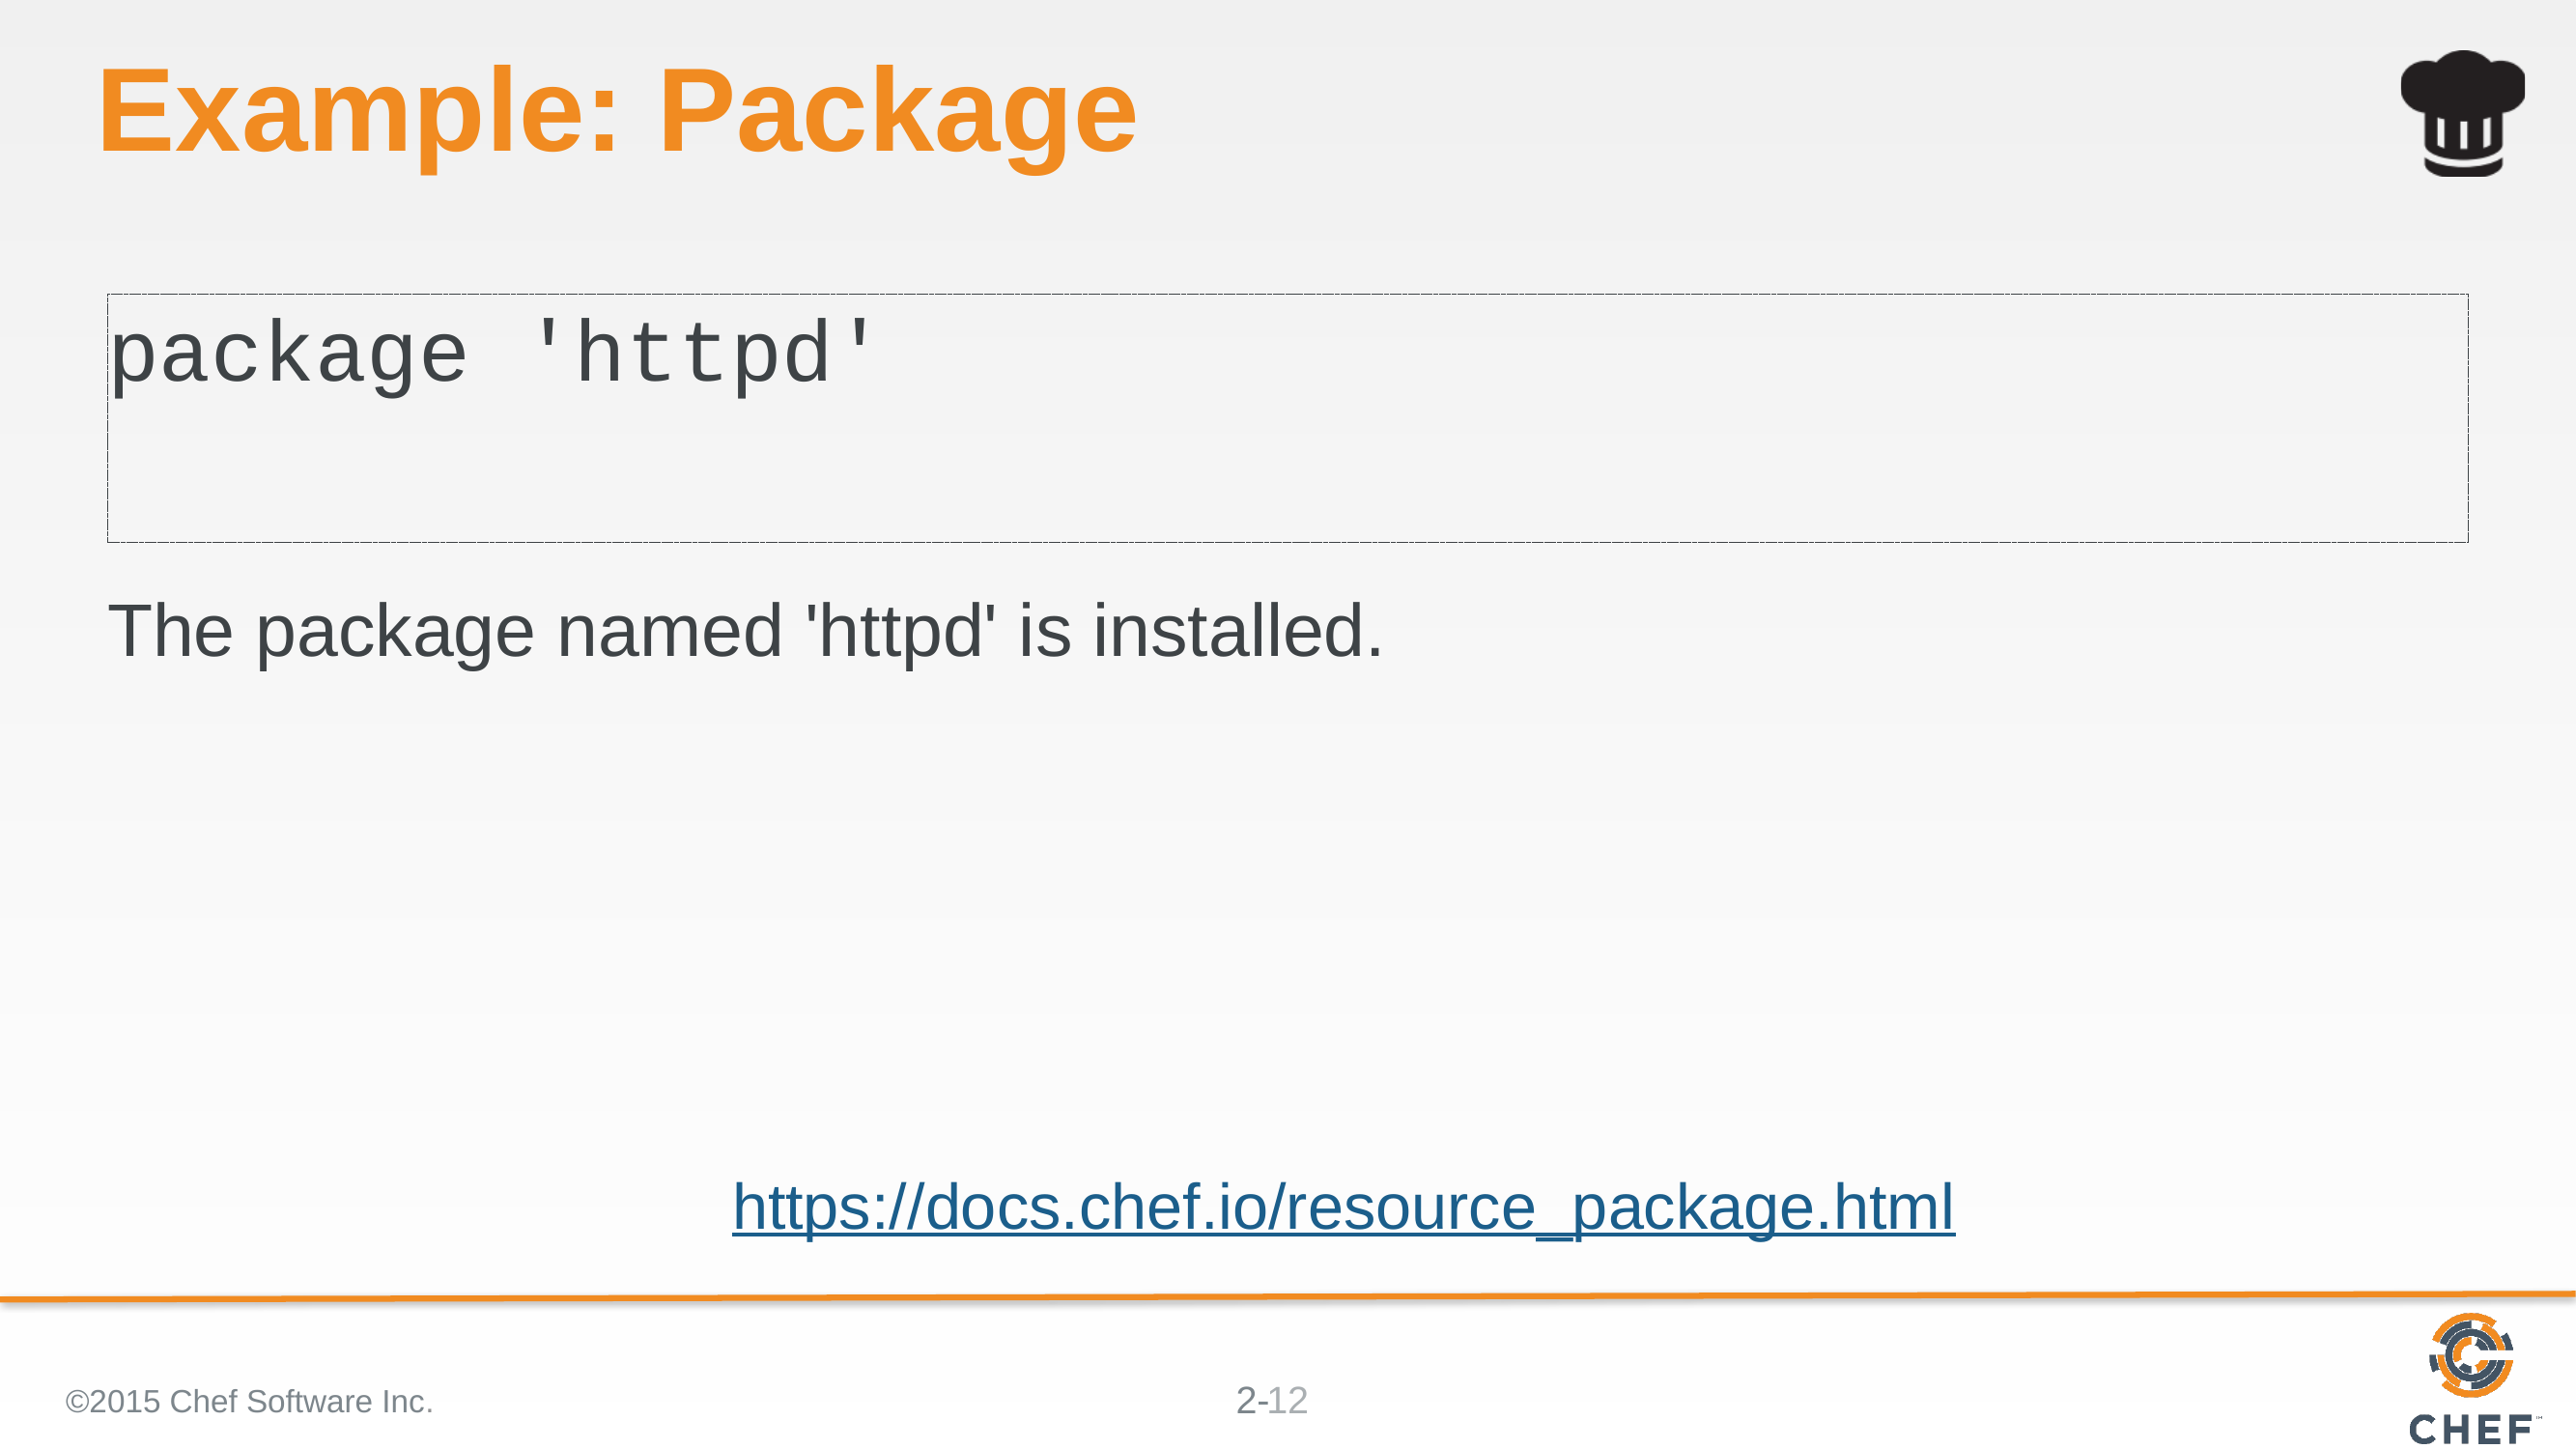

# Example: Package
package 'httpd'

The package named 'httpd' is installed.

https://docs.chef.io/resource_package.html

©2015 Chef Software Inc.
12